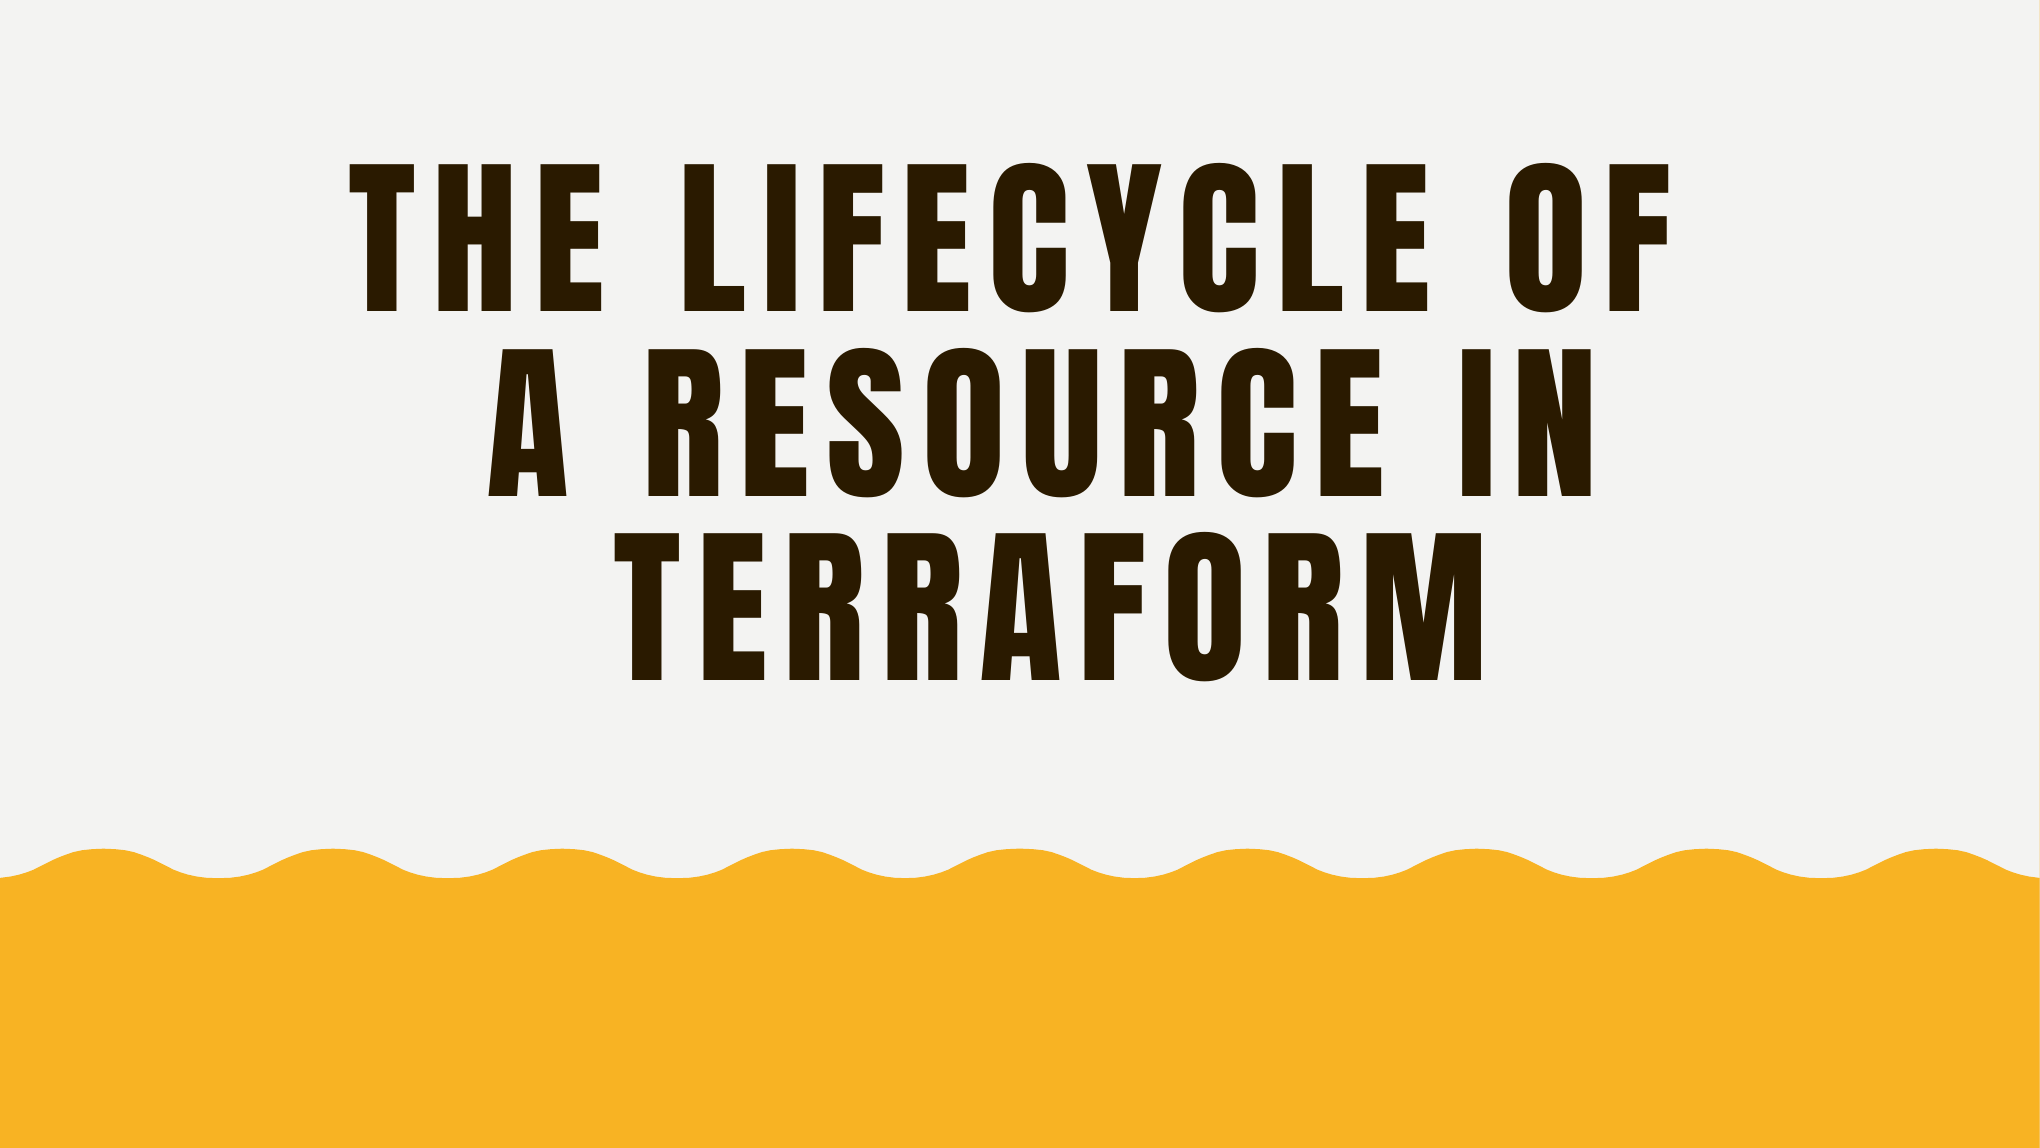

The lifecycle of a resource in Terraform